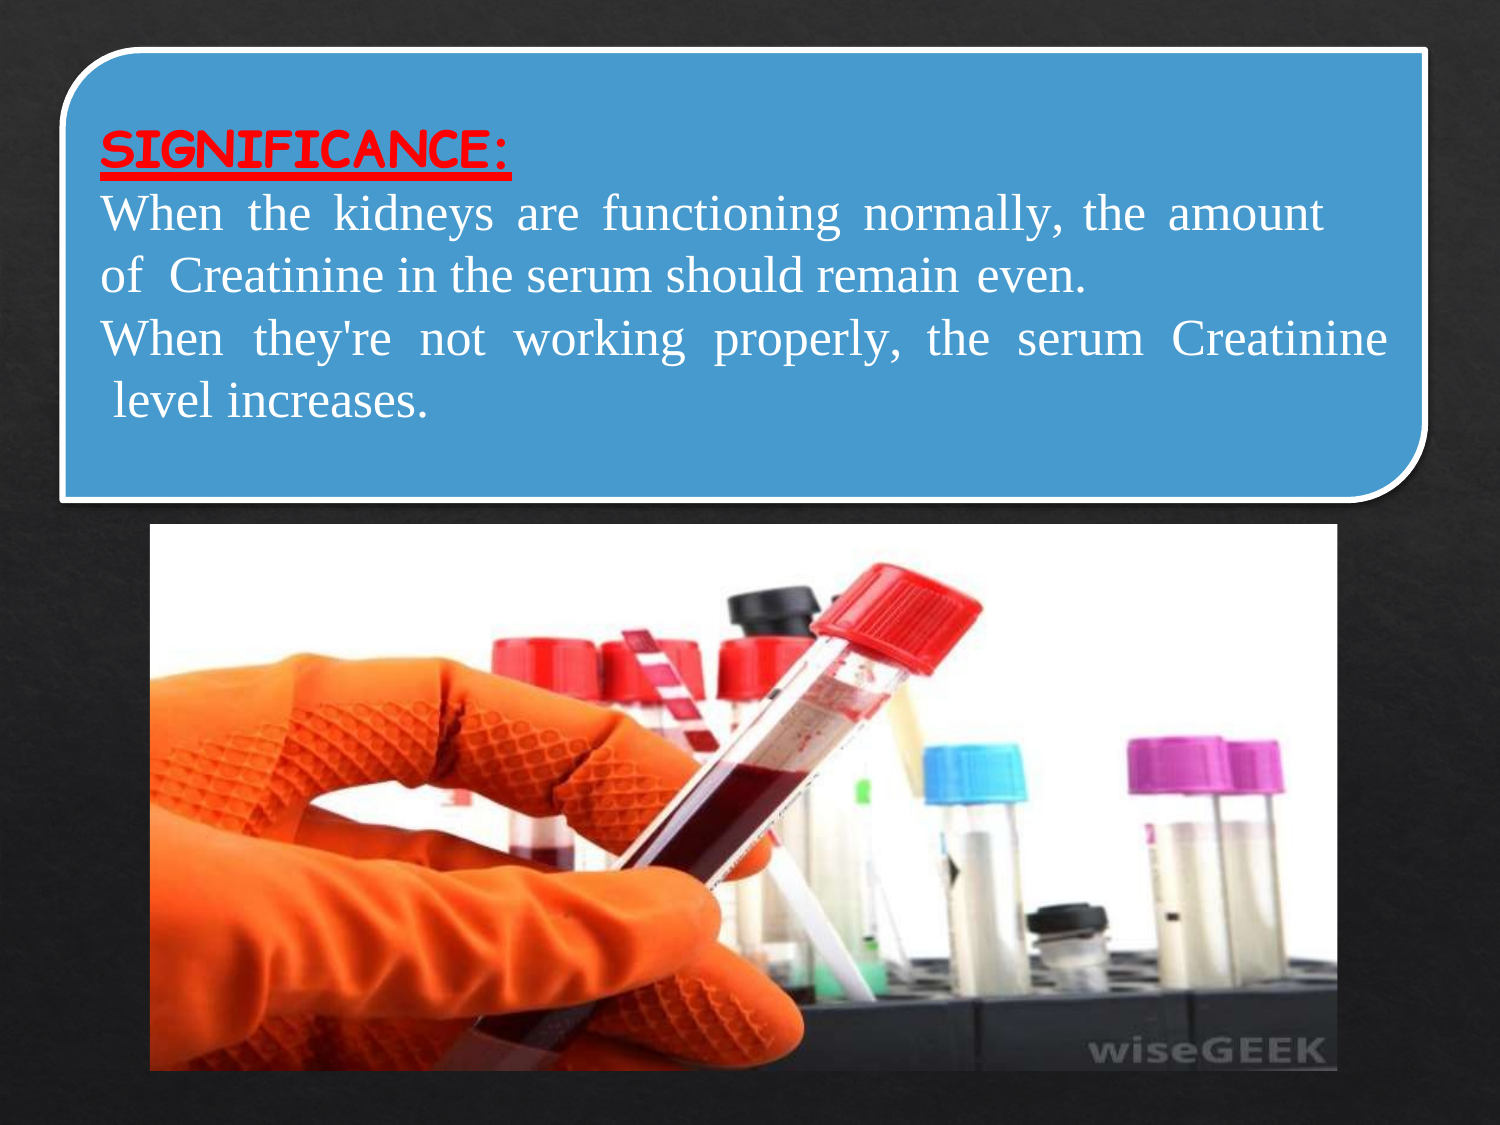

SIGNIFICANCE:
When	the	kidneys	are	functioning	normally,	the	amount	of  Creatinine in the serum should remain even.
When	they're	not	working	properly,	the	serum	Creatinine  level increases.